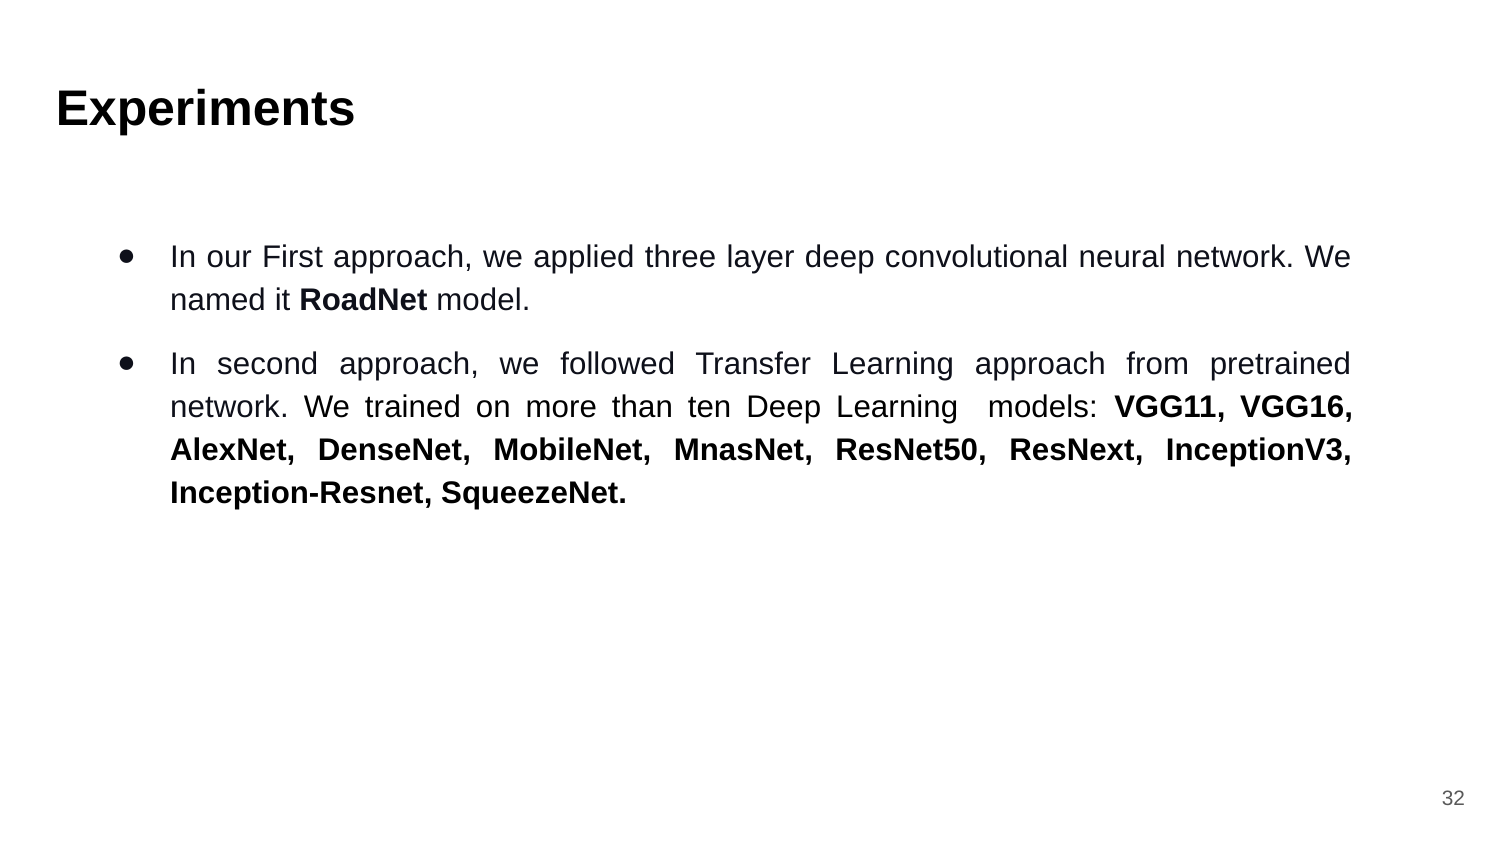

# Experiments
In our First approach, we applied three layer deep convolutional neural network. We named it RoadNet model.
In second approach, we followed Transfer Learning approach from pretrained network. We trained on more than ten Deep Learning  models: VGG11, VGG16, AlexNet, DenseNet, MobileNet, MnasNet, ResNet50, ResNext, InceptionV3, Inception-Resnet, SqueezeNet.

32